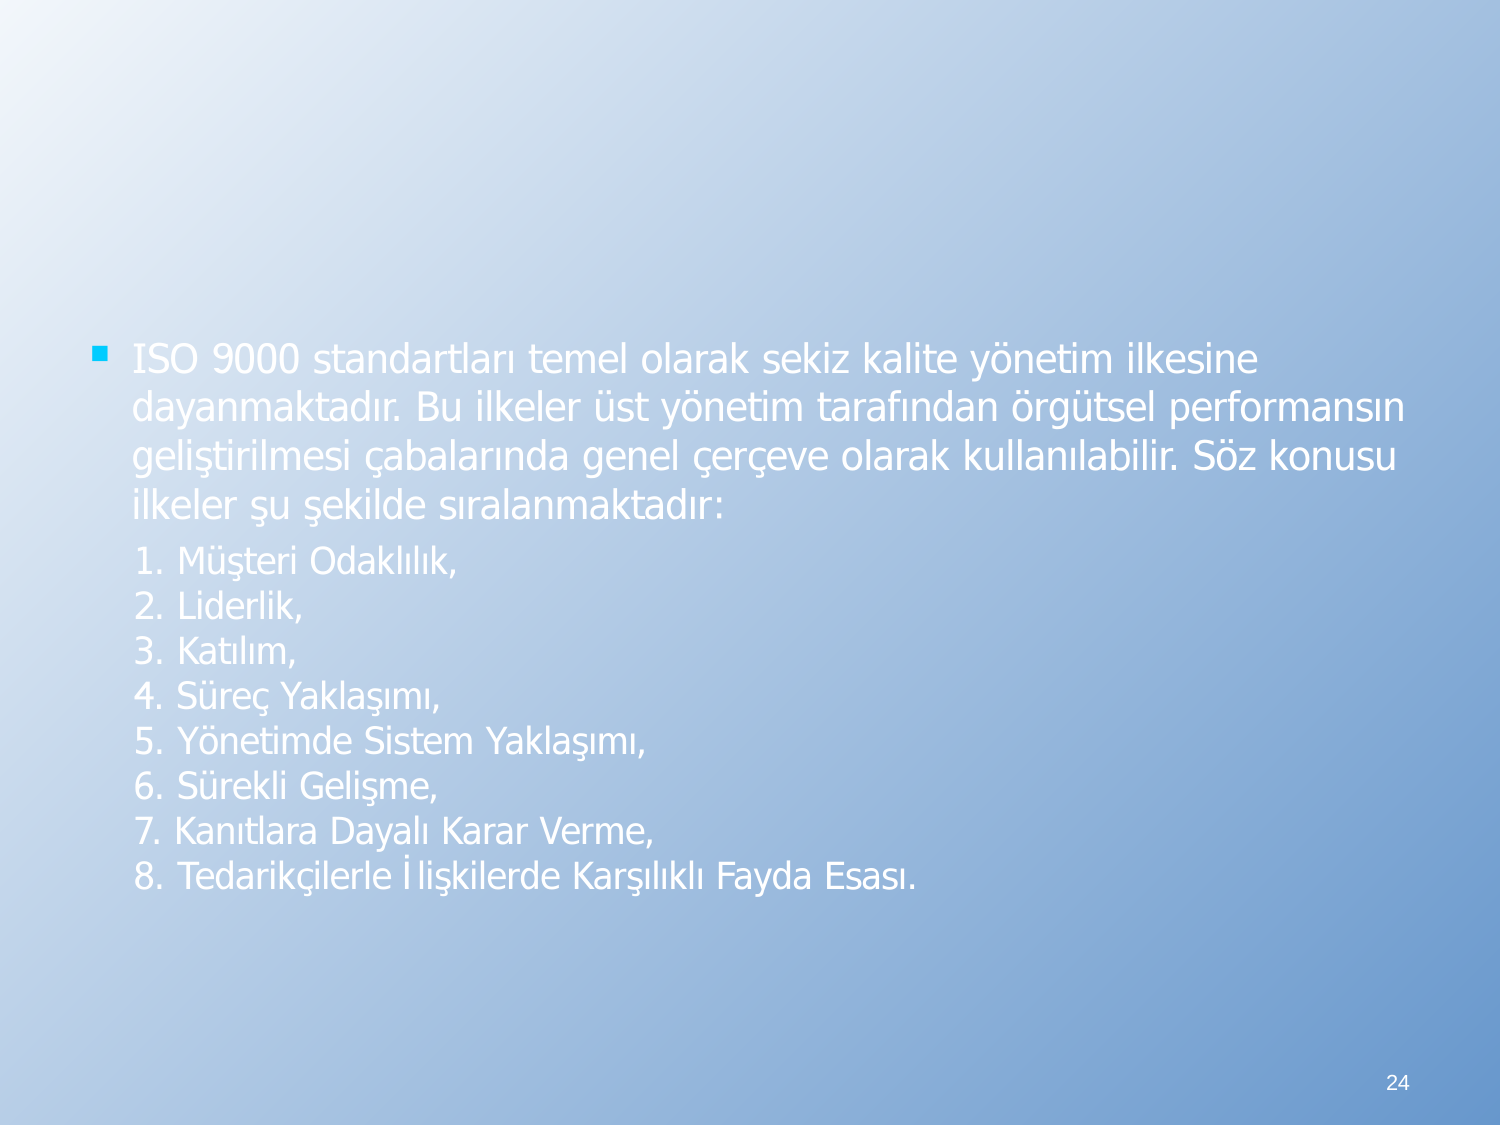

ISO 9000 standartları temel olarak sekiz kalite yönetim ilkesine dayanmaktadır. Bu ilkeler üst yönetim tarafından örgütsel performansın geliştirilmesi çabalarında genel çerçeve olarak kullanılabilir. Söz konusu ilkeler şu şekilde sıralanmaktadır:
1. Müşteri Odaklılık,
2. Liderlik,
3. Katılım,
4. Süreç Yaklaşımı,
5. Yönetimde Sistem Yaklaşımı,
6. Sürekli Gelişme,
7. Kanıtlara Dayalı Karar Verme,
8. Tedarikçilerle İlişkilerde Karşılıklı Fayda Esası.
24